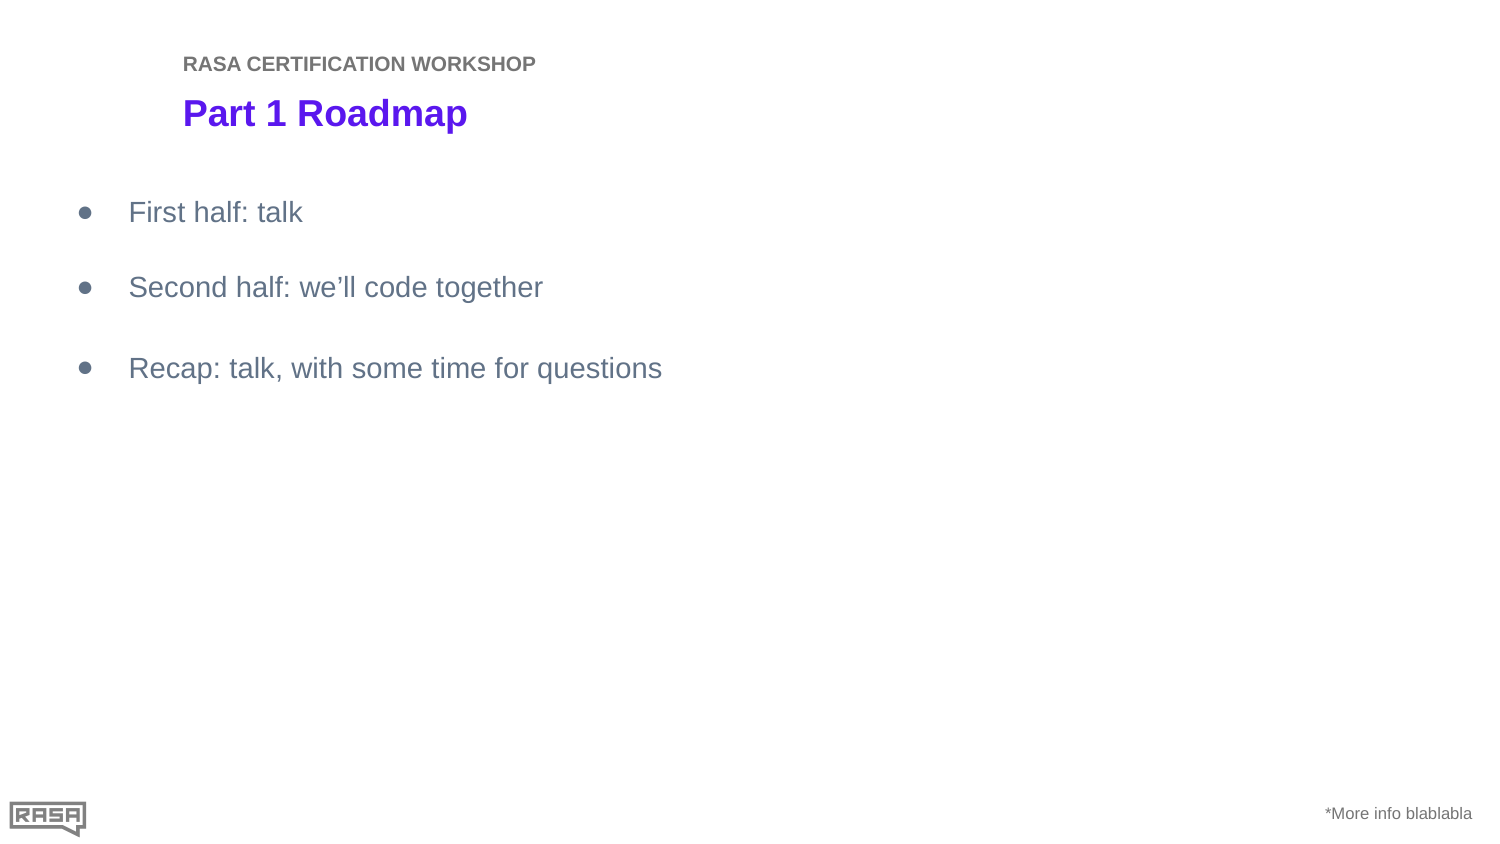

RASA CERTIFICATION WORKSHOP
# Part 1 Roadmap
First half: talk
Second half: we’ll code together
Recap: talk, with some time for questions

*More info blablabla